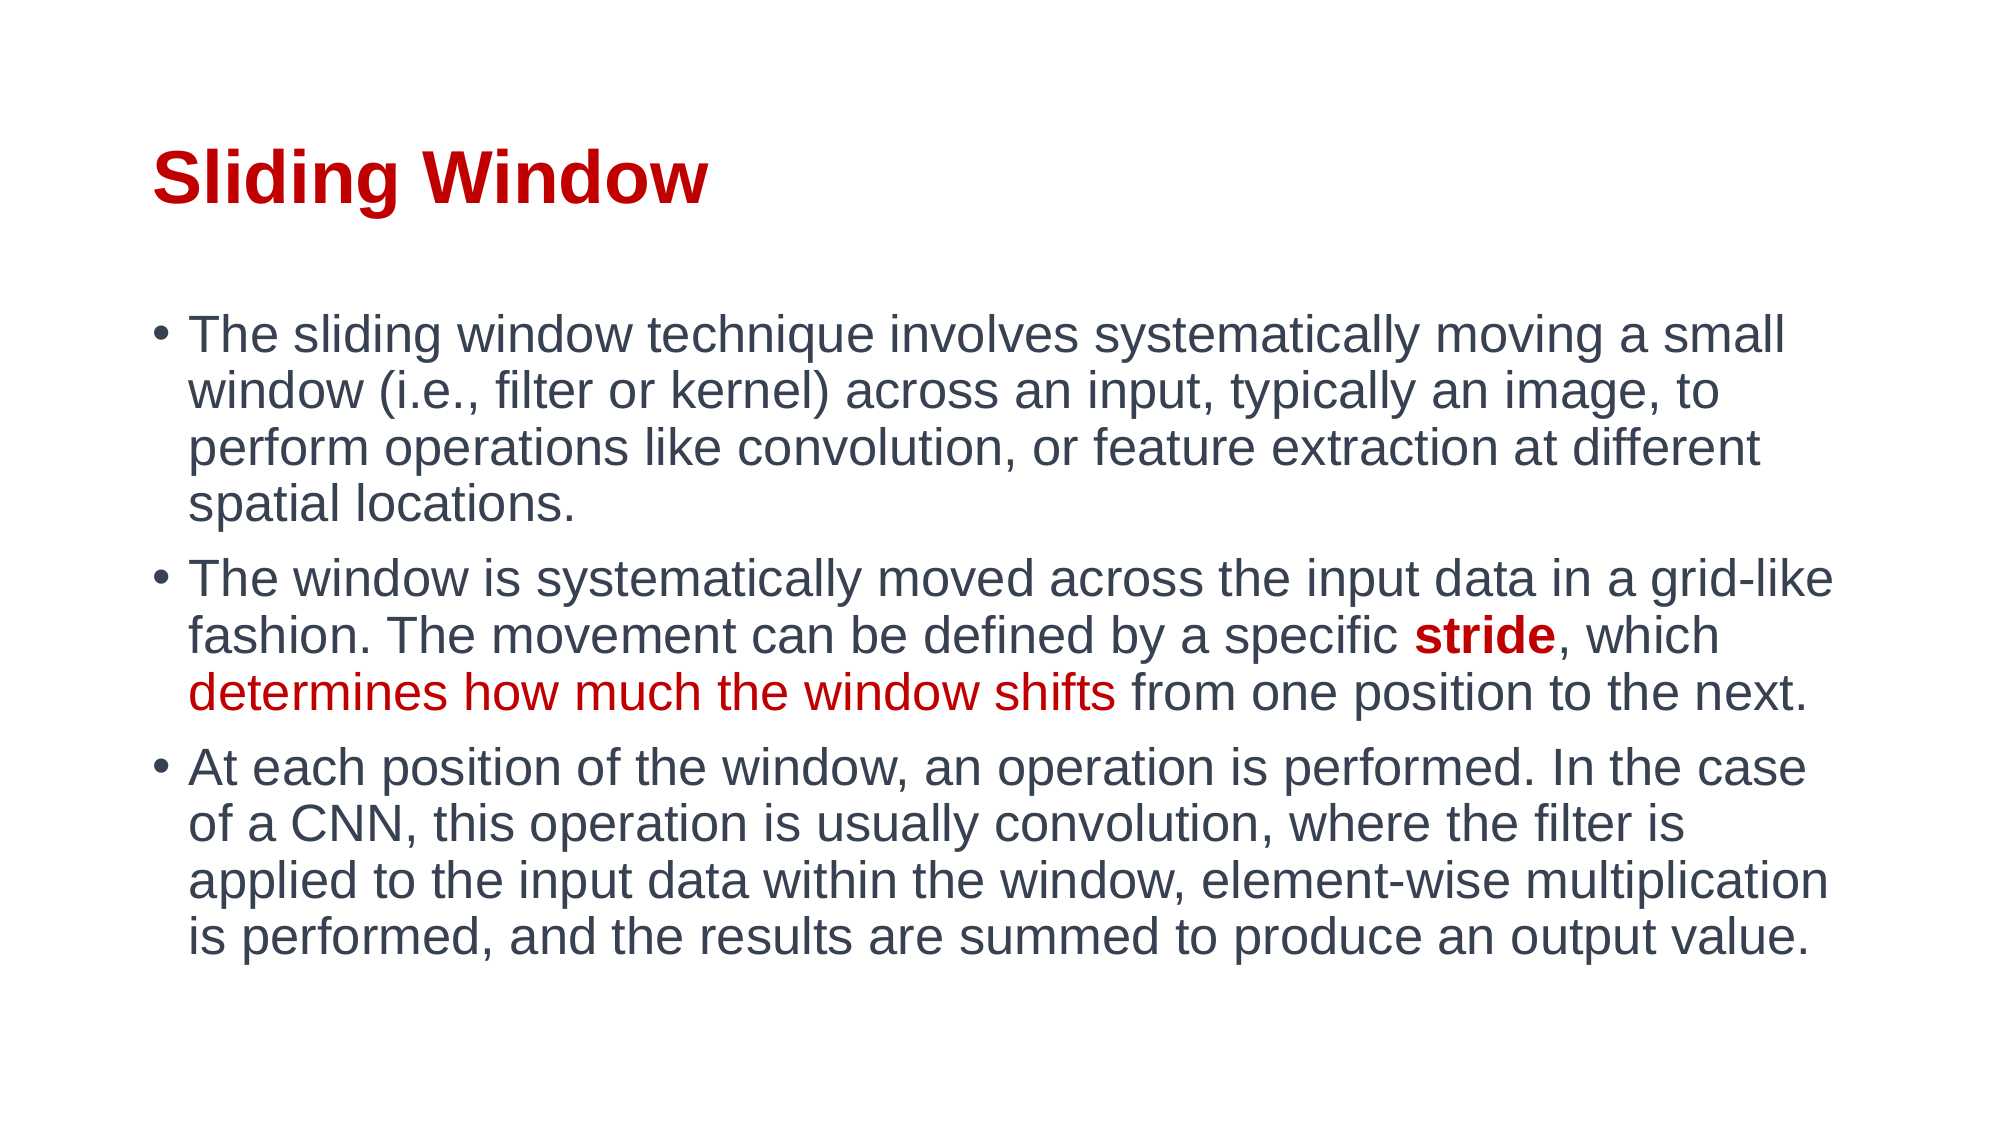

# Sliding Window
The sliding window technique involves systematically moving a small window (i.e., filter or kernel) across an input, typically an image, to perform operations like convolution, or feature extraction at different spatial locations.
The window is systematically moved across the input data in a grid-like fashion. The movement can be defined by a specific stride, which determines how much the window shifts from one position to the next.
At each position of the window, an operation is performed. In the case of a CNN, this operation is usually convolution, where the filter is applied to the input data within the window, element-wise multiplication is performed, and the results are summed to produce an output value.